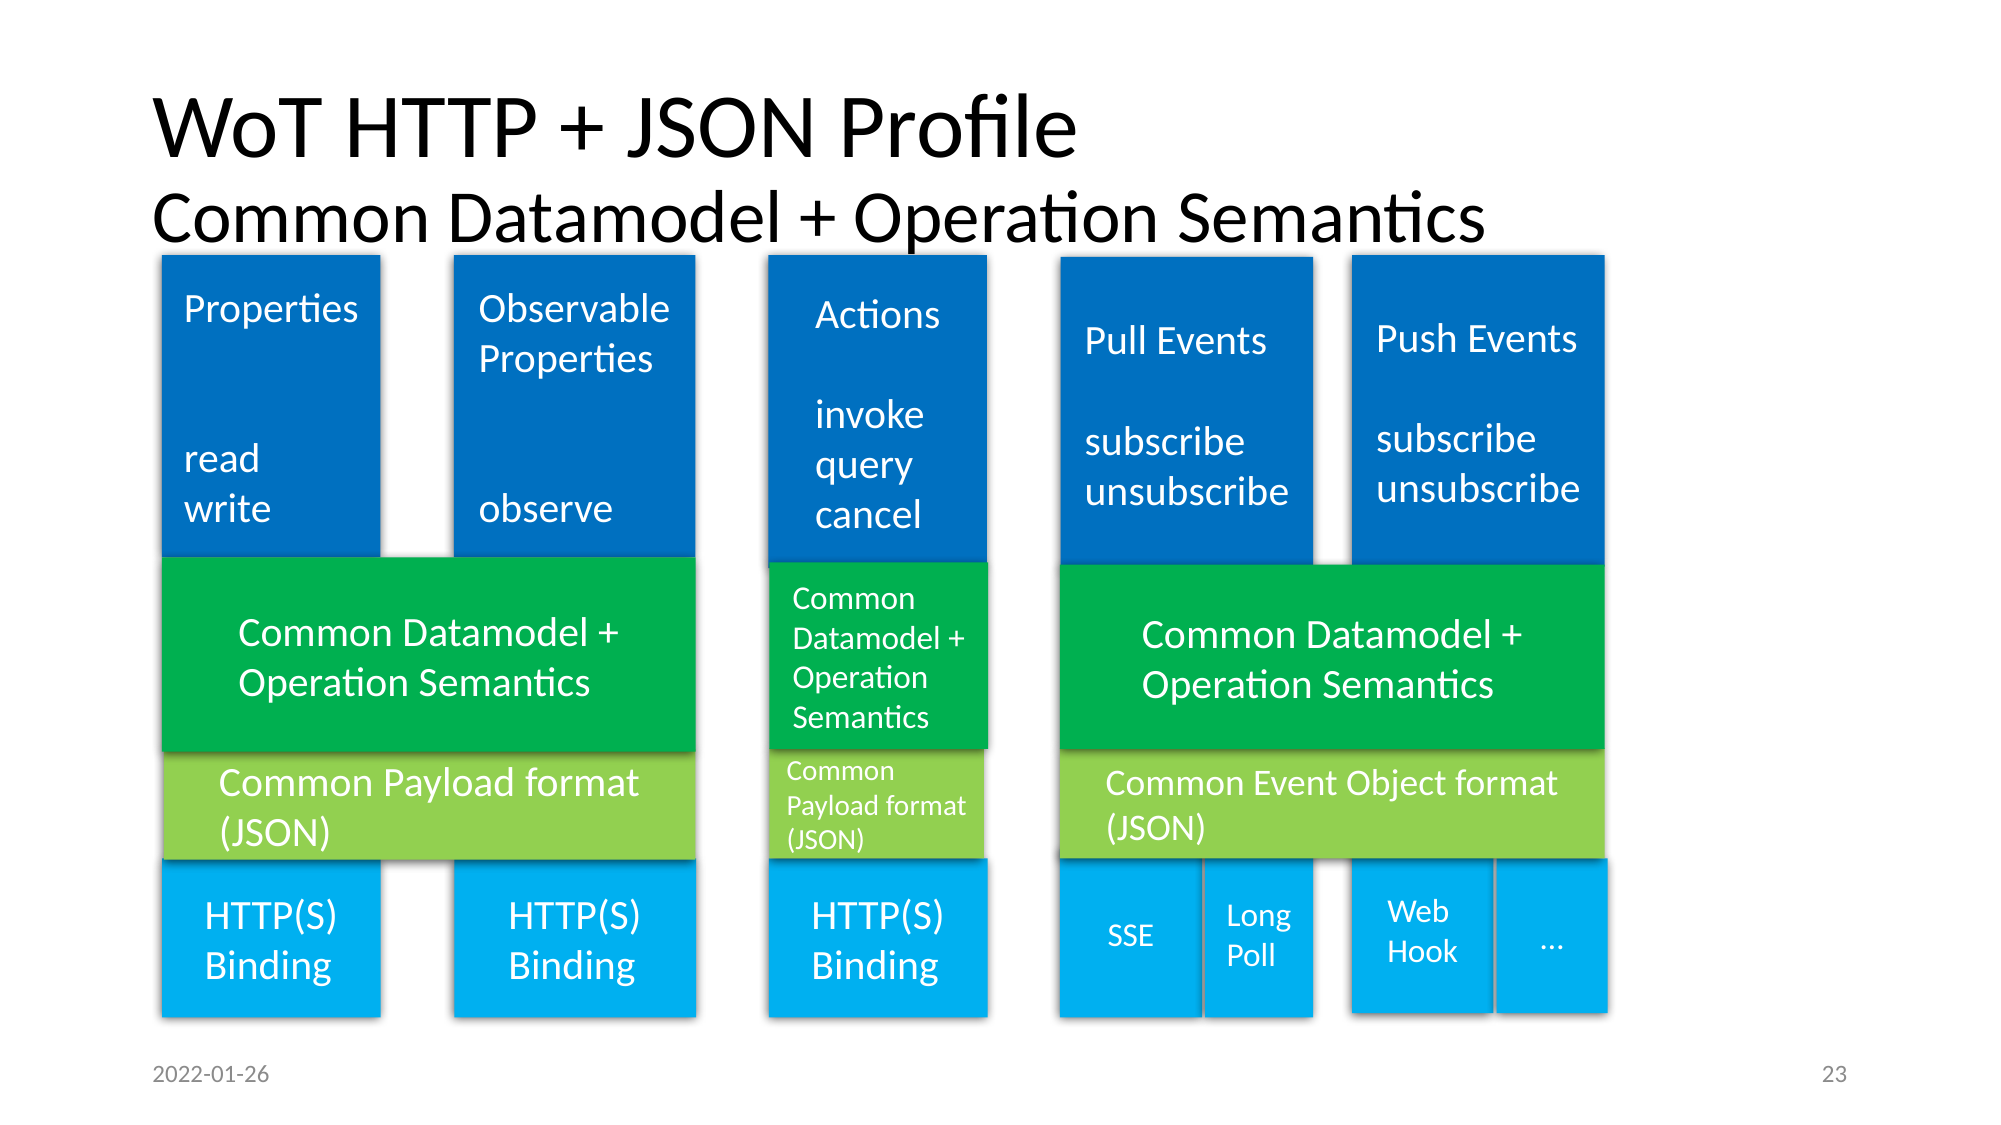

# WoT HTTP + JSON Profile Common Datamodel + Operation Semantics
Properties

read
write
Observable Properties

observe
Actions

invoke
query
cancel
Push Events

subscribe
unsubscribe
Pull Events

subscribe
unsubscribe
Common Datamodel + Operation Semantics
Common Datamodel + Operation Semantics
Common Datamodel + Operation Semantics
Common Payload format (JSON)
Common Event Object format (JSON)
Common Payload format (JSON)
Web
Hook
SSE
LongPoll
HTTP(S)
Binding
HTTP(S)
Binding
HTTP(S)
Binding
…
2022-01-26
23